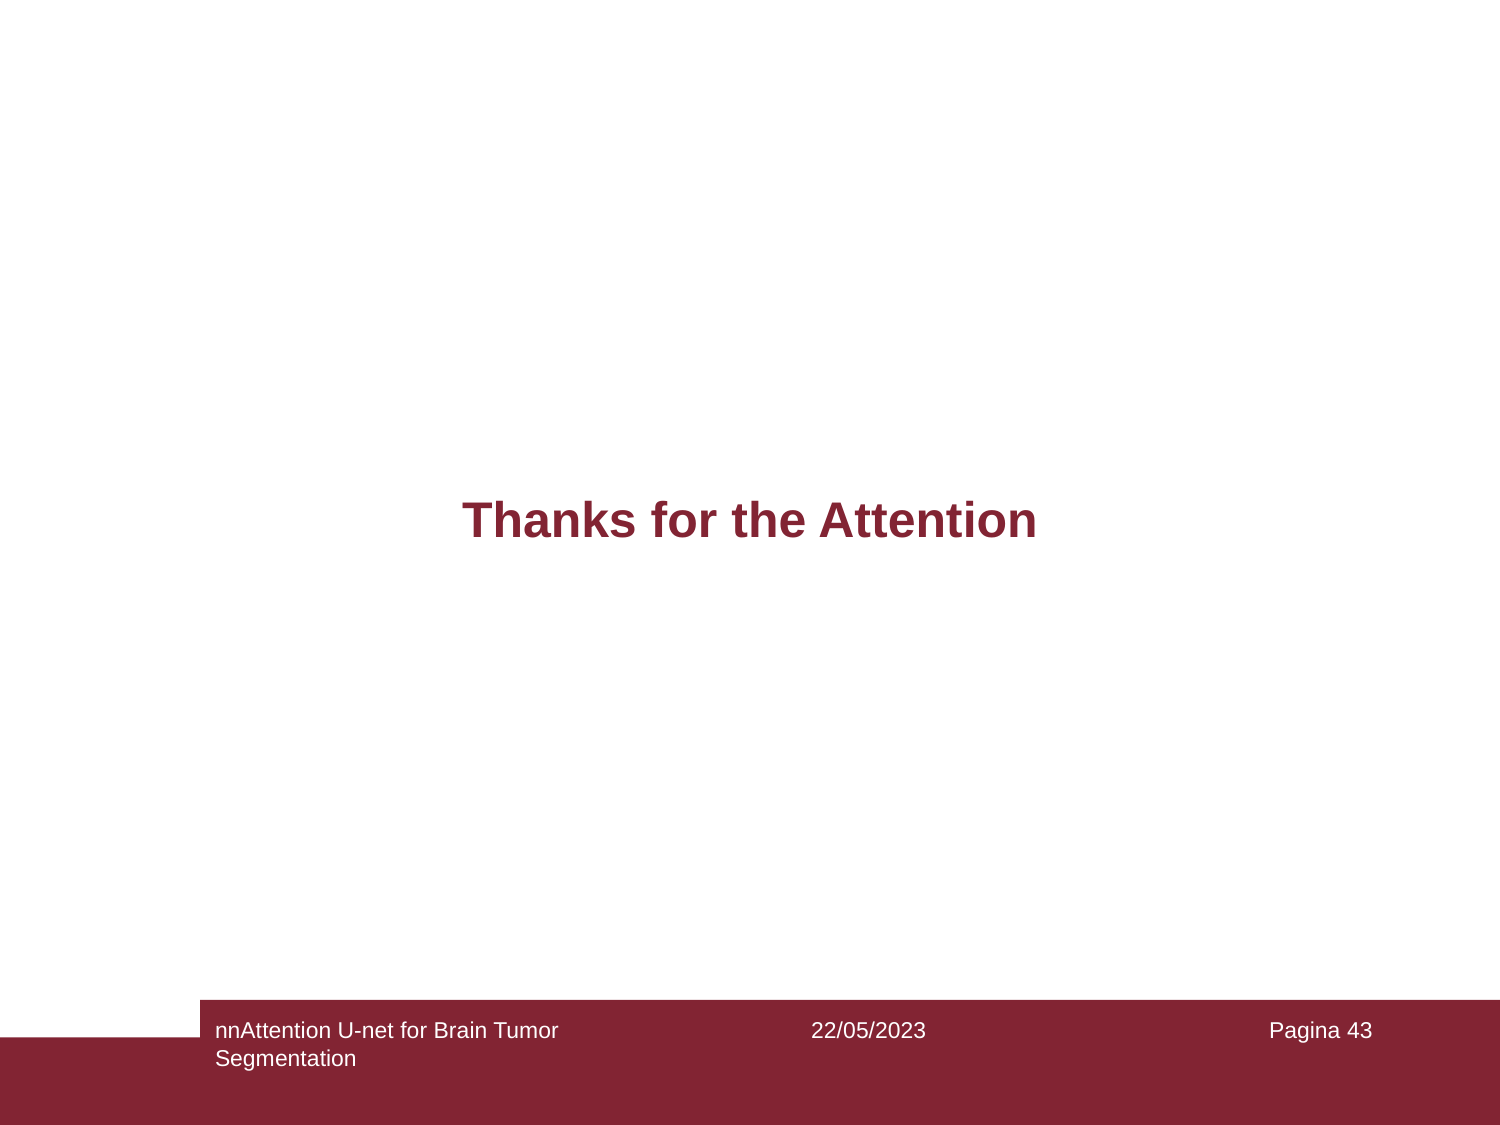

# Thanks for the Attention
nnAttention U-net for Brain Tumor Segmentation
22/05/2023
Pagina 43